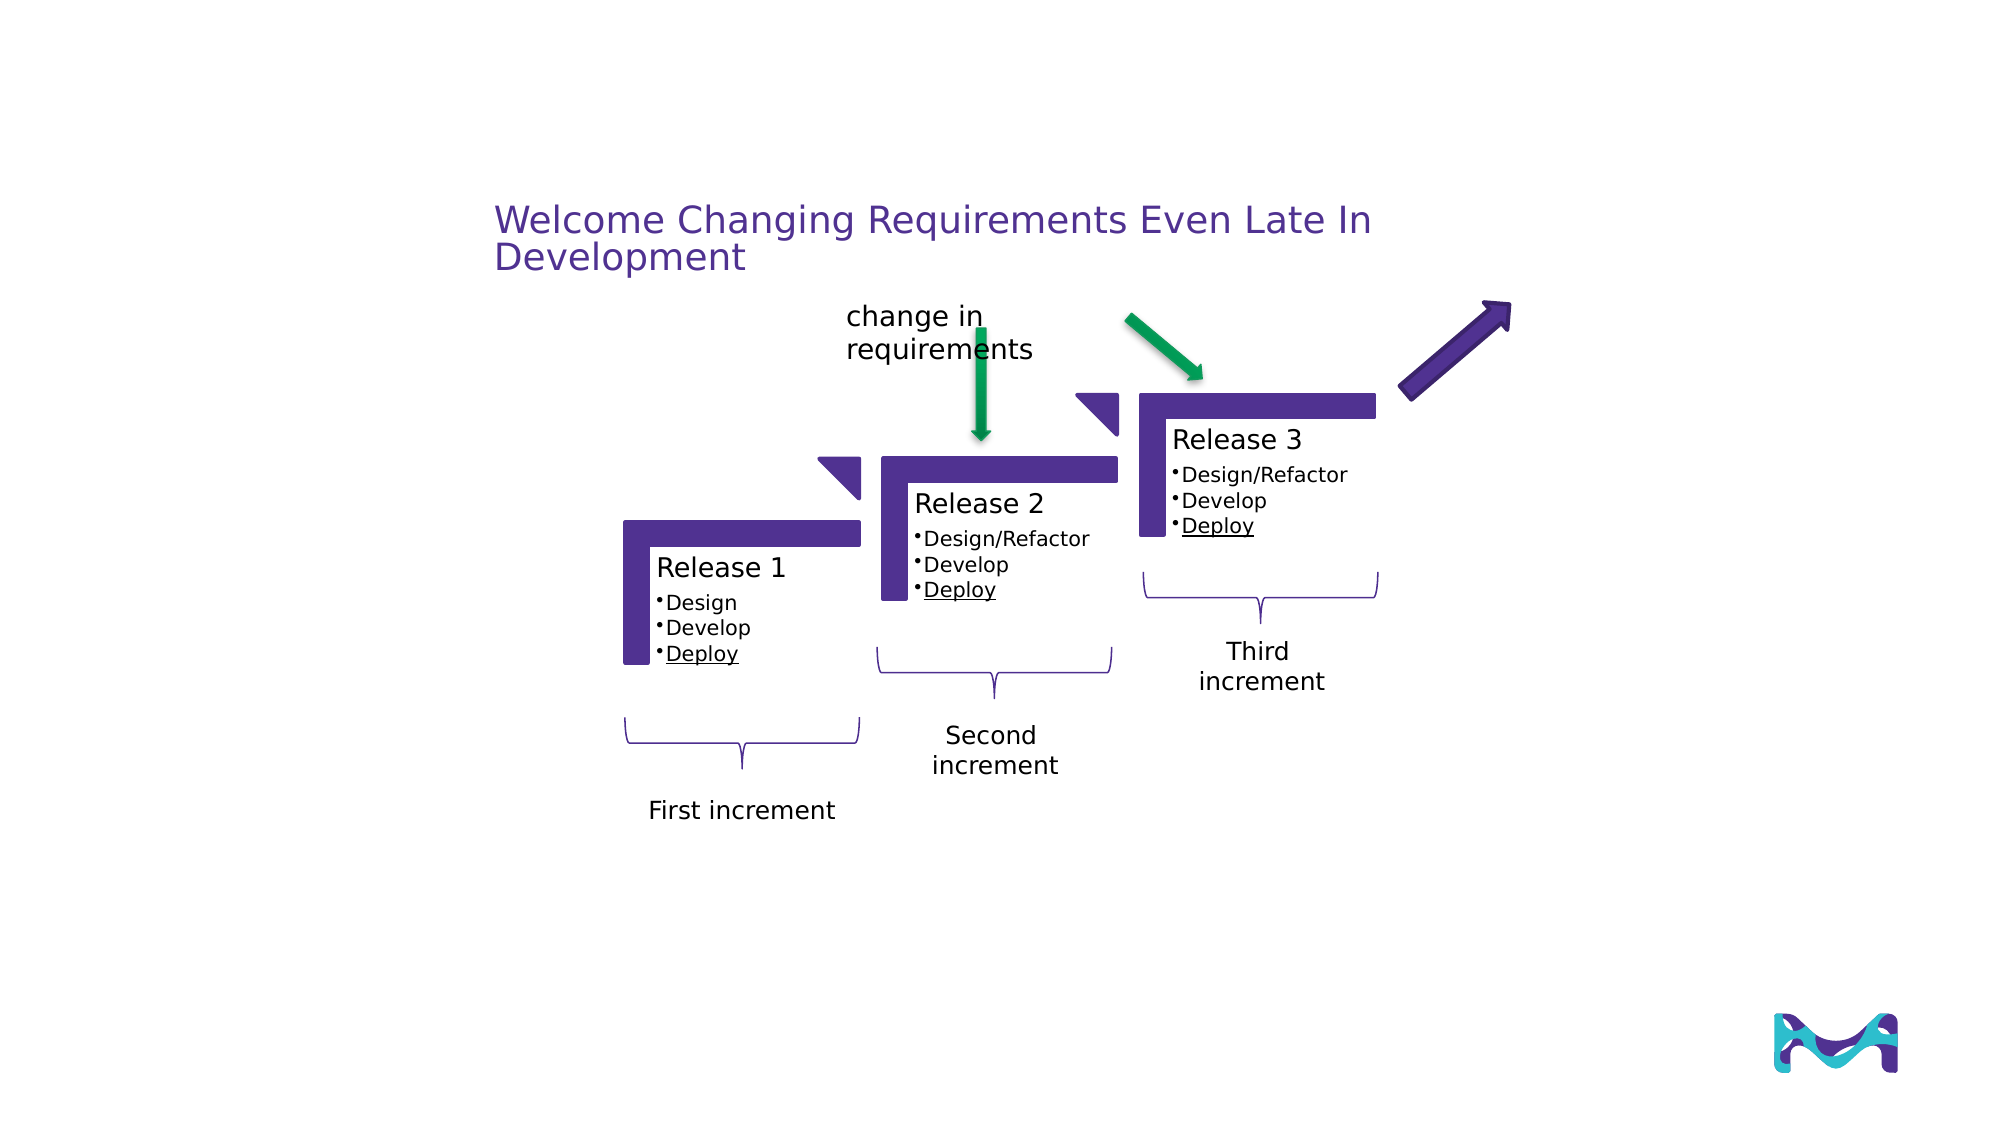

# Welcome Changing Requirements Even Late In Development

change in requirements

Release 1
Design
Develop
Deploy
Release 2
Design/Refactor
Develop
Deploy
Release 3
Design/Refactor
Develop
Deploy

Third  increment
Second  increment
First increment